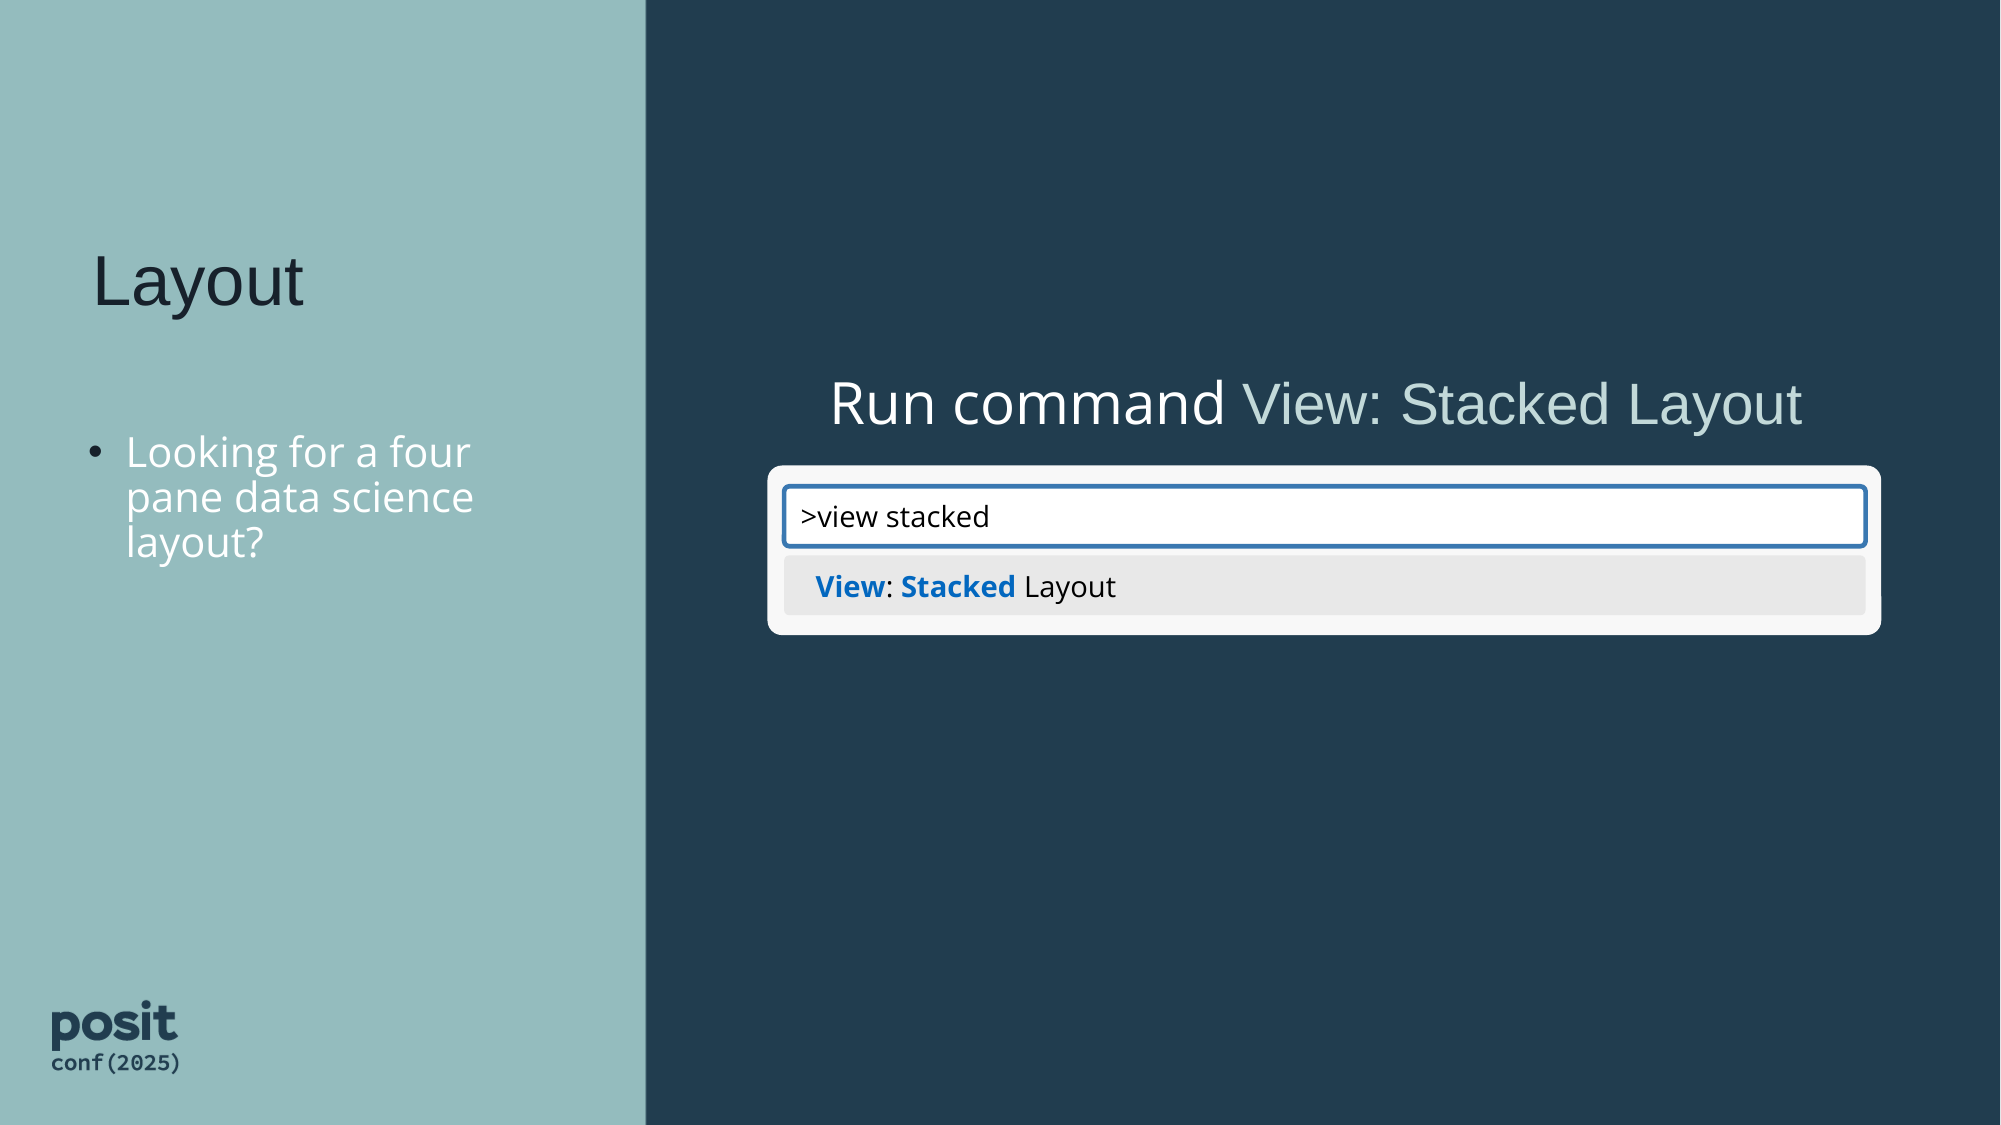

# Layout
Run command View: Stacked Layout
Looking for a four pane data science layout?

>view stacked
  View: Stacked Layout
image from https://positron.posit.co/layout.html#basic-overview